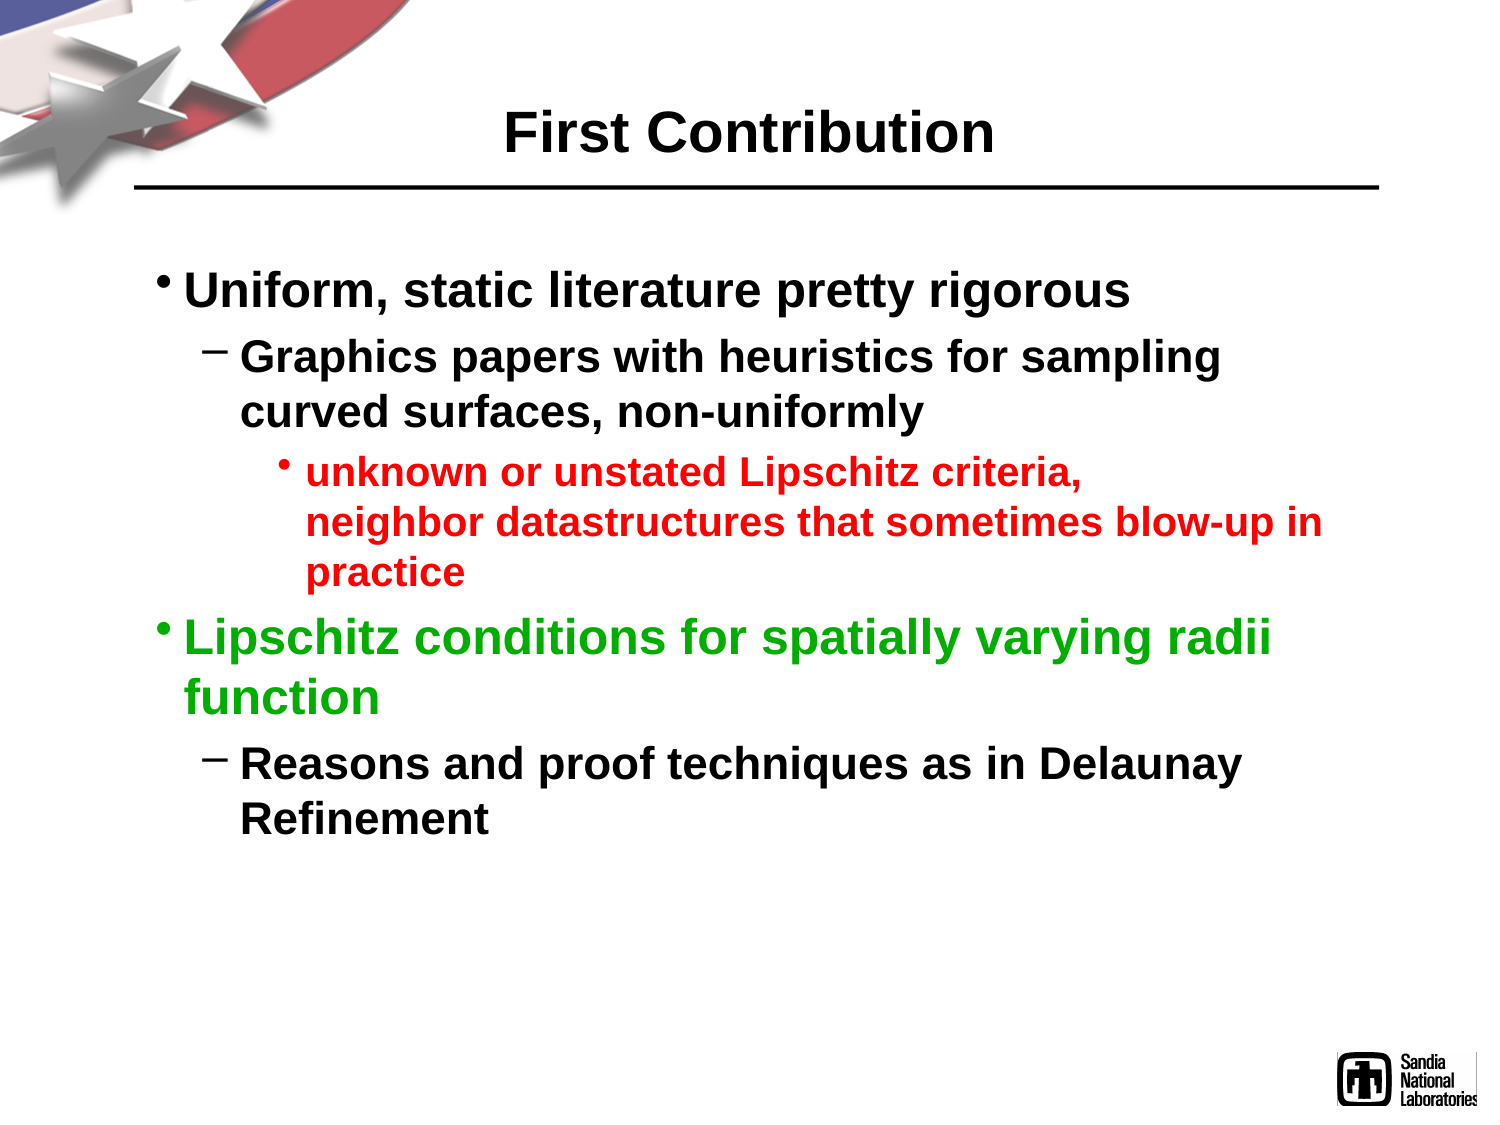

# First Contribution
Uniform, static literature pretty rigorous
Graphics papers with heuristics for sampling
curved surfaces, non-uniformly
unknown or unstated Lipschitz criteria,
neighbor datastructures that sometimes blow-up in practice
Lipschitz conditions for spatially varying radii function
Reasons and proof techniques as in Delaunay Refinement